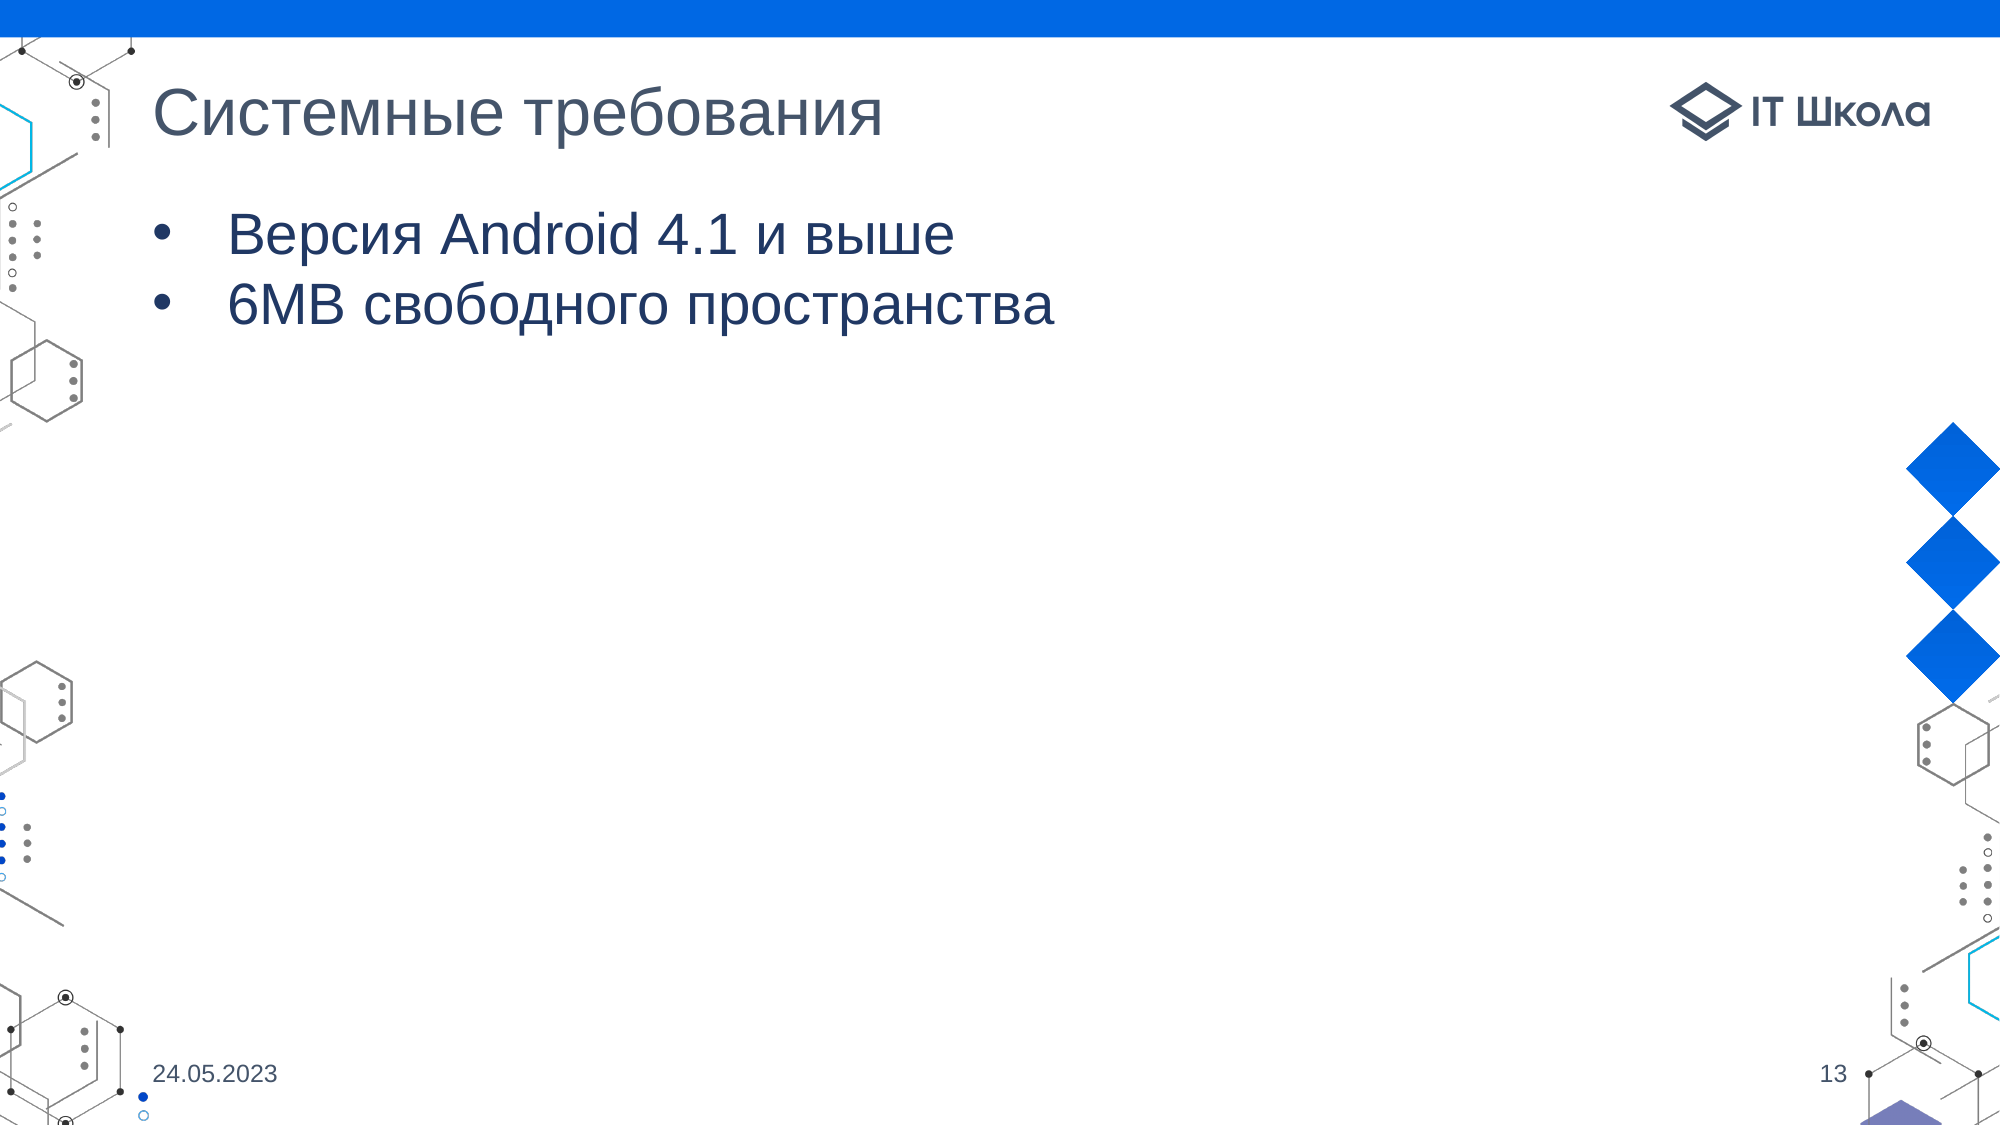

# Системные требования
Версия Android 4.1 и выше
6MB свободного пространства
24.05.2023
13